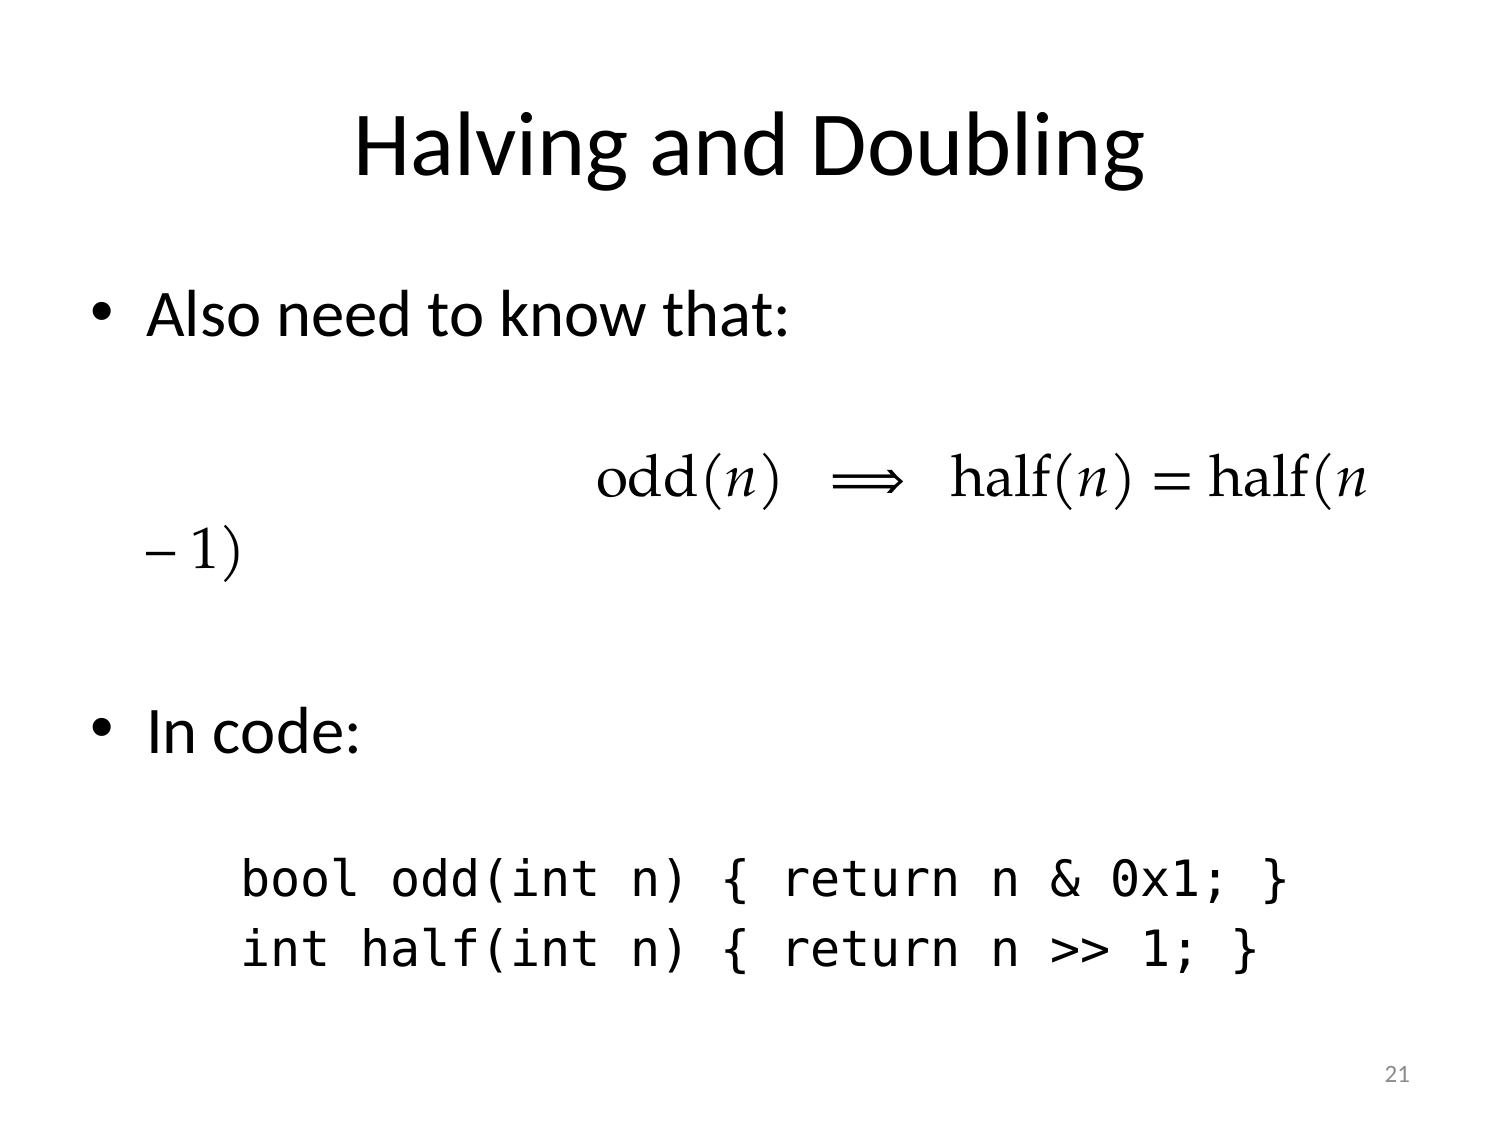

# Halving and Doubling
Also need to know that:
			odd(n)   ⟹   half(n) = half(n – 1)

In code:

	bool odd(int n) { return n & 0x1; }
	int half(int n) { return n >> 1; }
21